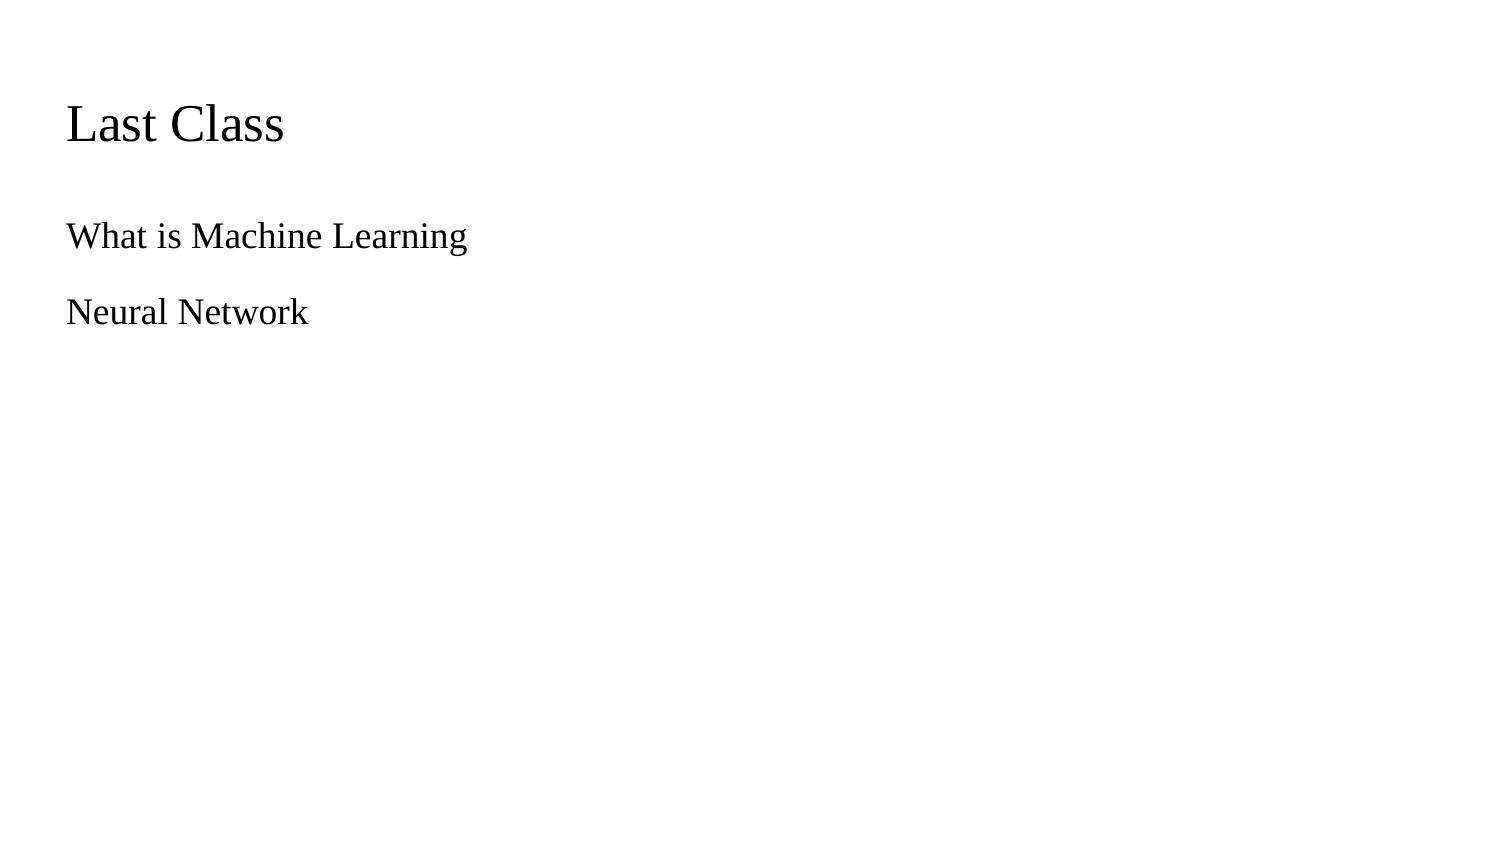

# Last Class
What is Machine Learning
Neural Network